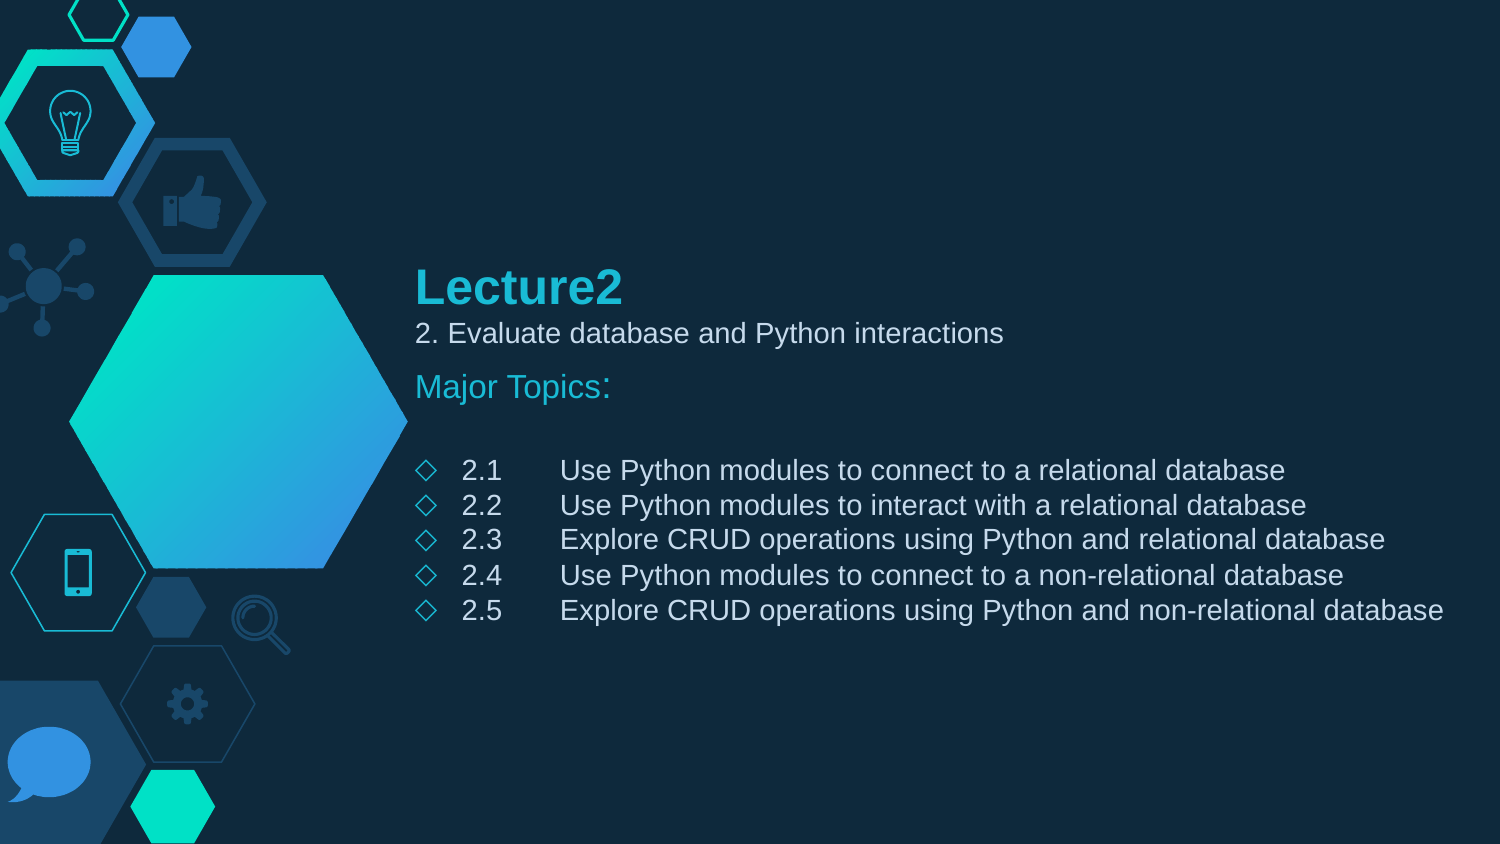

# Lecture2 2. Evaluate database and Python interactions
Major Topics:

2.1       Use Python modules to connect to a relational database
2.2       Use Python modules to interact with a relational database
2.3       Explore CRUD operations using Python and relational database
2.4       Use Python modules to connect to a non-relational database
2.5       Explore CRUD operations using Python and non-relational database